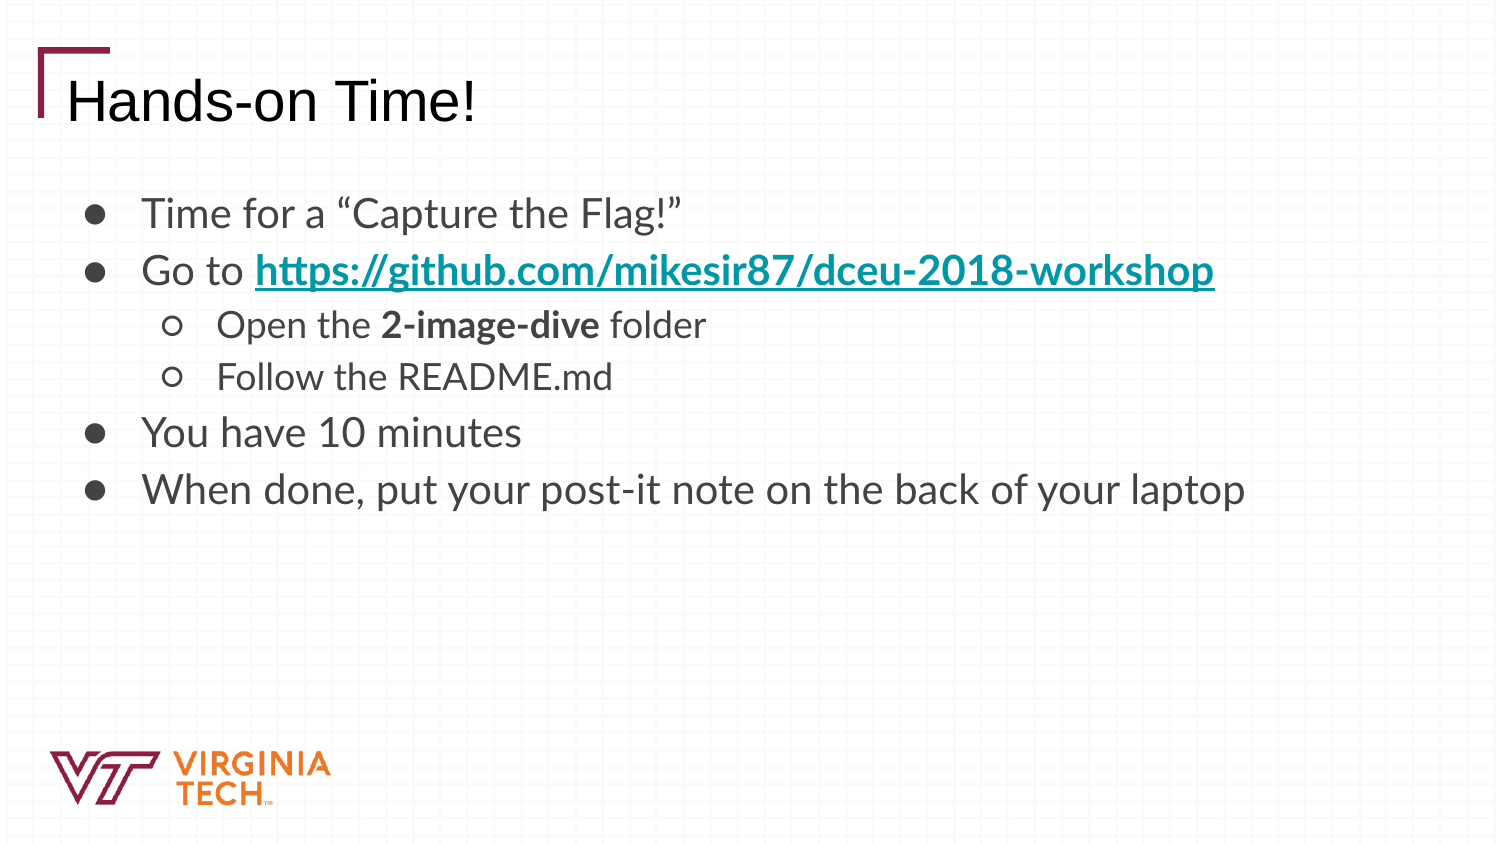

# Hands-on Time!
Time for a “Capture the Flag!”
Go to https://github.com/mikesir87/dceu-2018-workshop
Open the 2-image-dive folder
Follow the README.md
You have 10 minutes
When done, put your post-it note on the back of your laptop